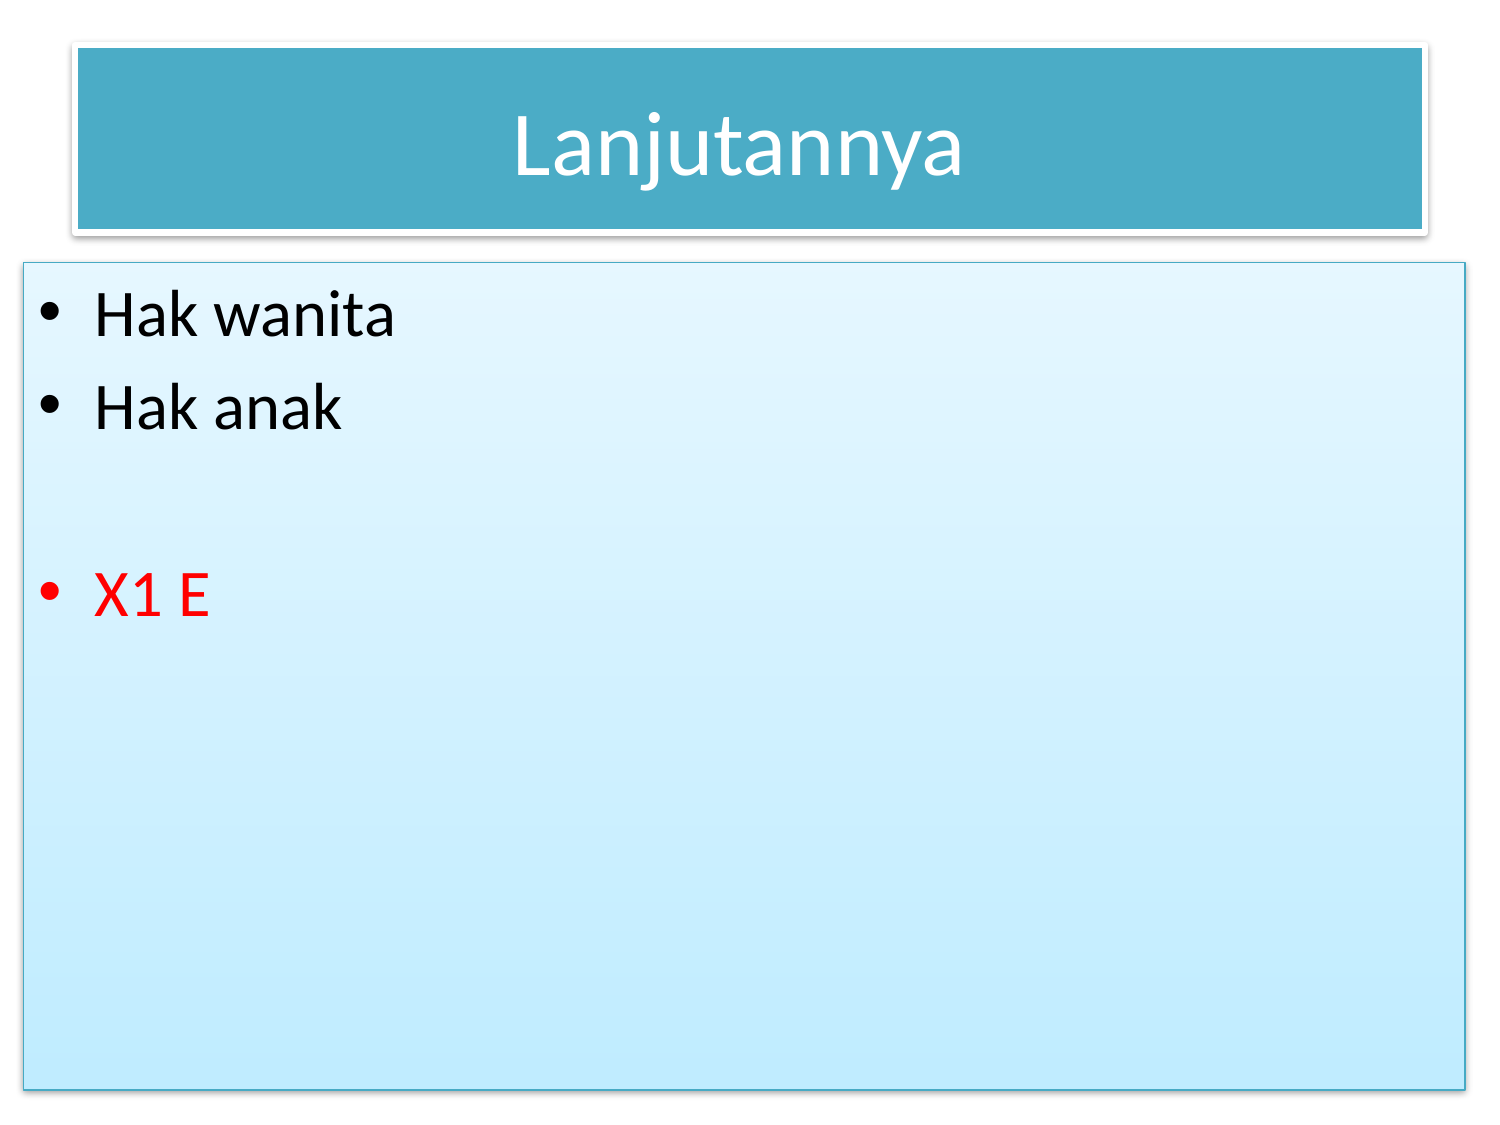

# Lanjutannya
Hak wanita
Hak anak

X1 E